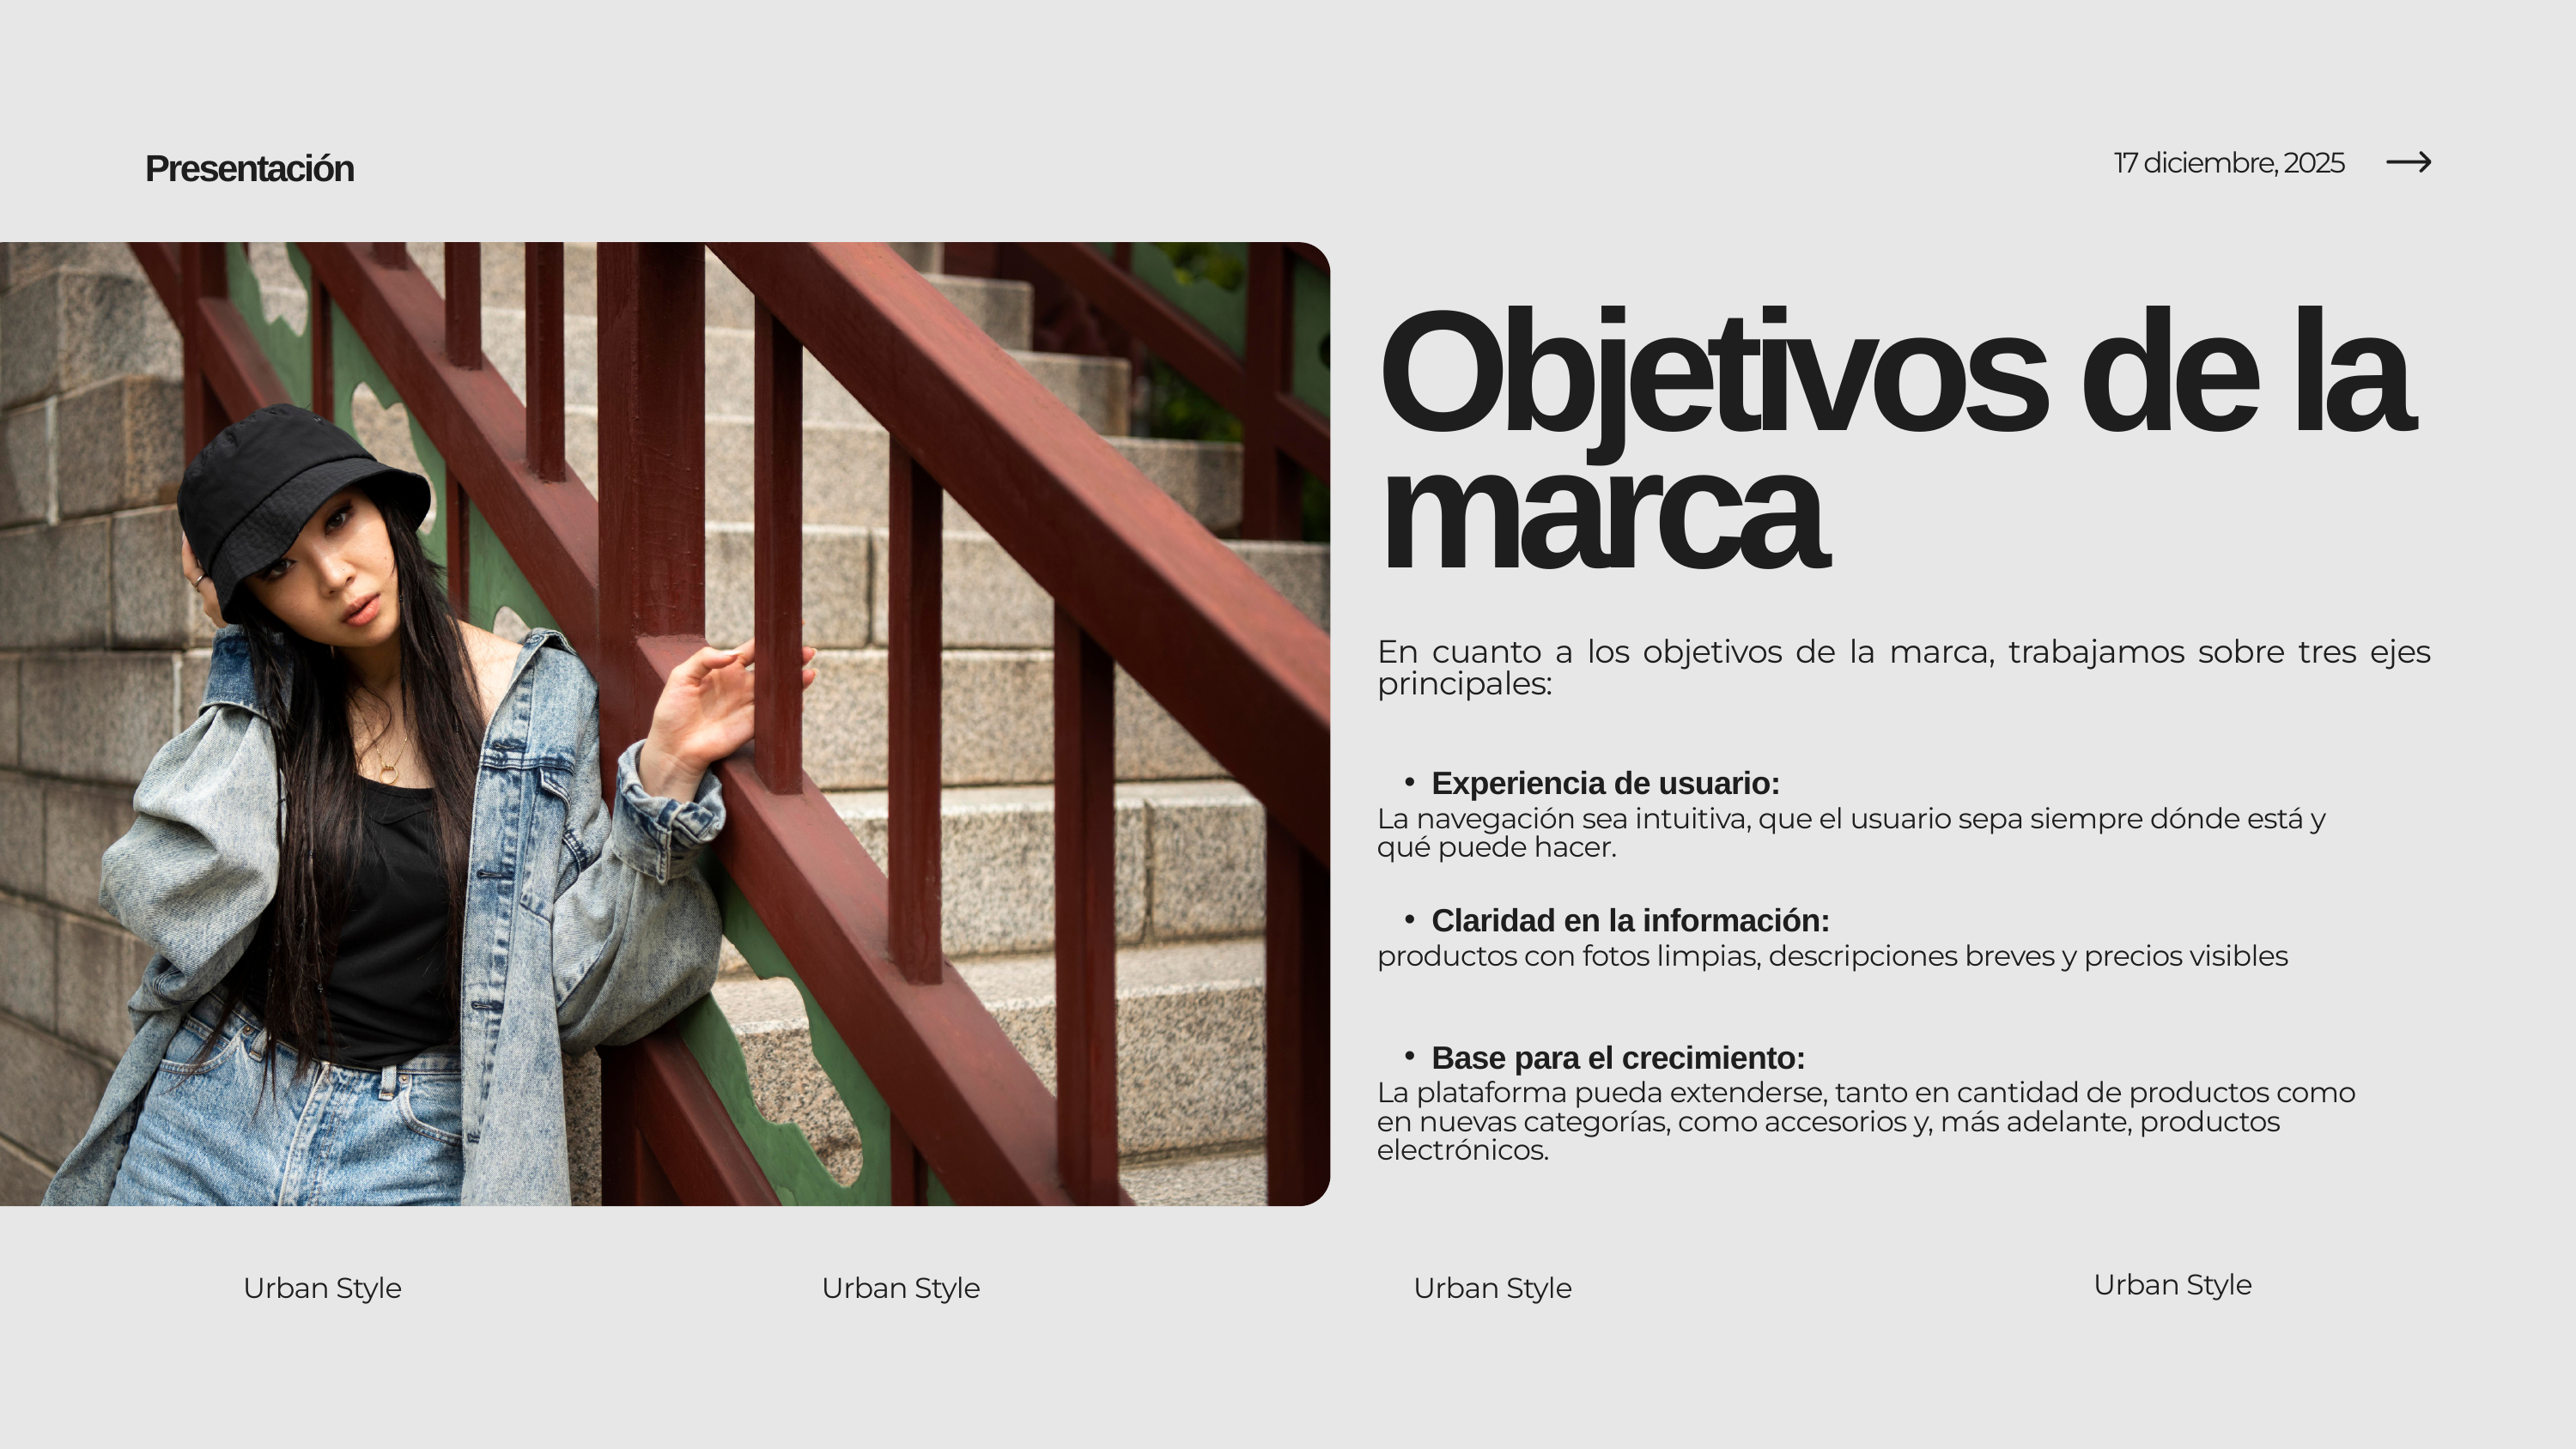

17 diciembre, 2025

Presentación

Objetivos de la marca
En cuanto a los objetivos de la marca, trabajamos sobre tres ejes principales:

Experiencia de usuario:
La navegación sea intuitiva, que el usuario sepa siempre dónde está y qué puede hacer.
Claridad en la información:
productos con fotos limpias, descripciones breves y precios visibles
Base para el crecimiento:
La plataforma pueda extenderse, tanto en cantidad de productos como en nuevas categorías, como accesorios y, más adelante, productos electrónicos.
Urban Style
Urban Style
Urban Style
Urban Style